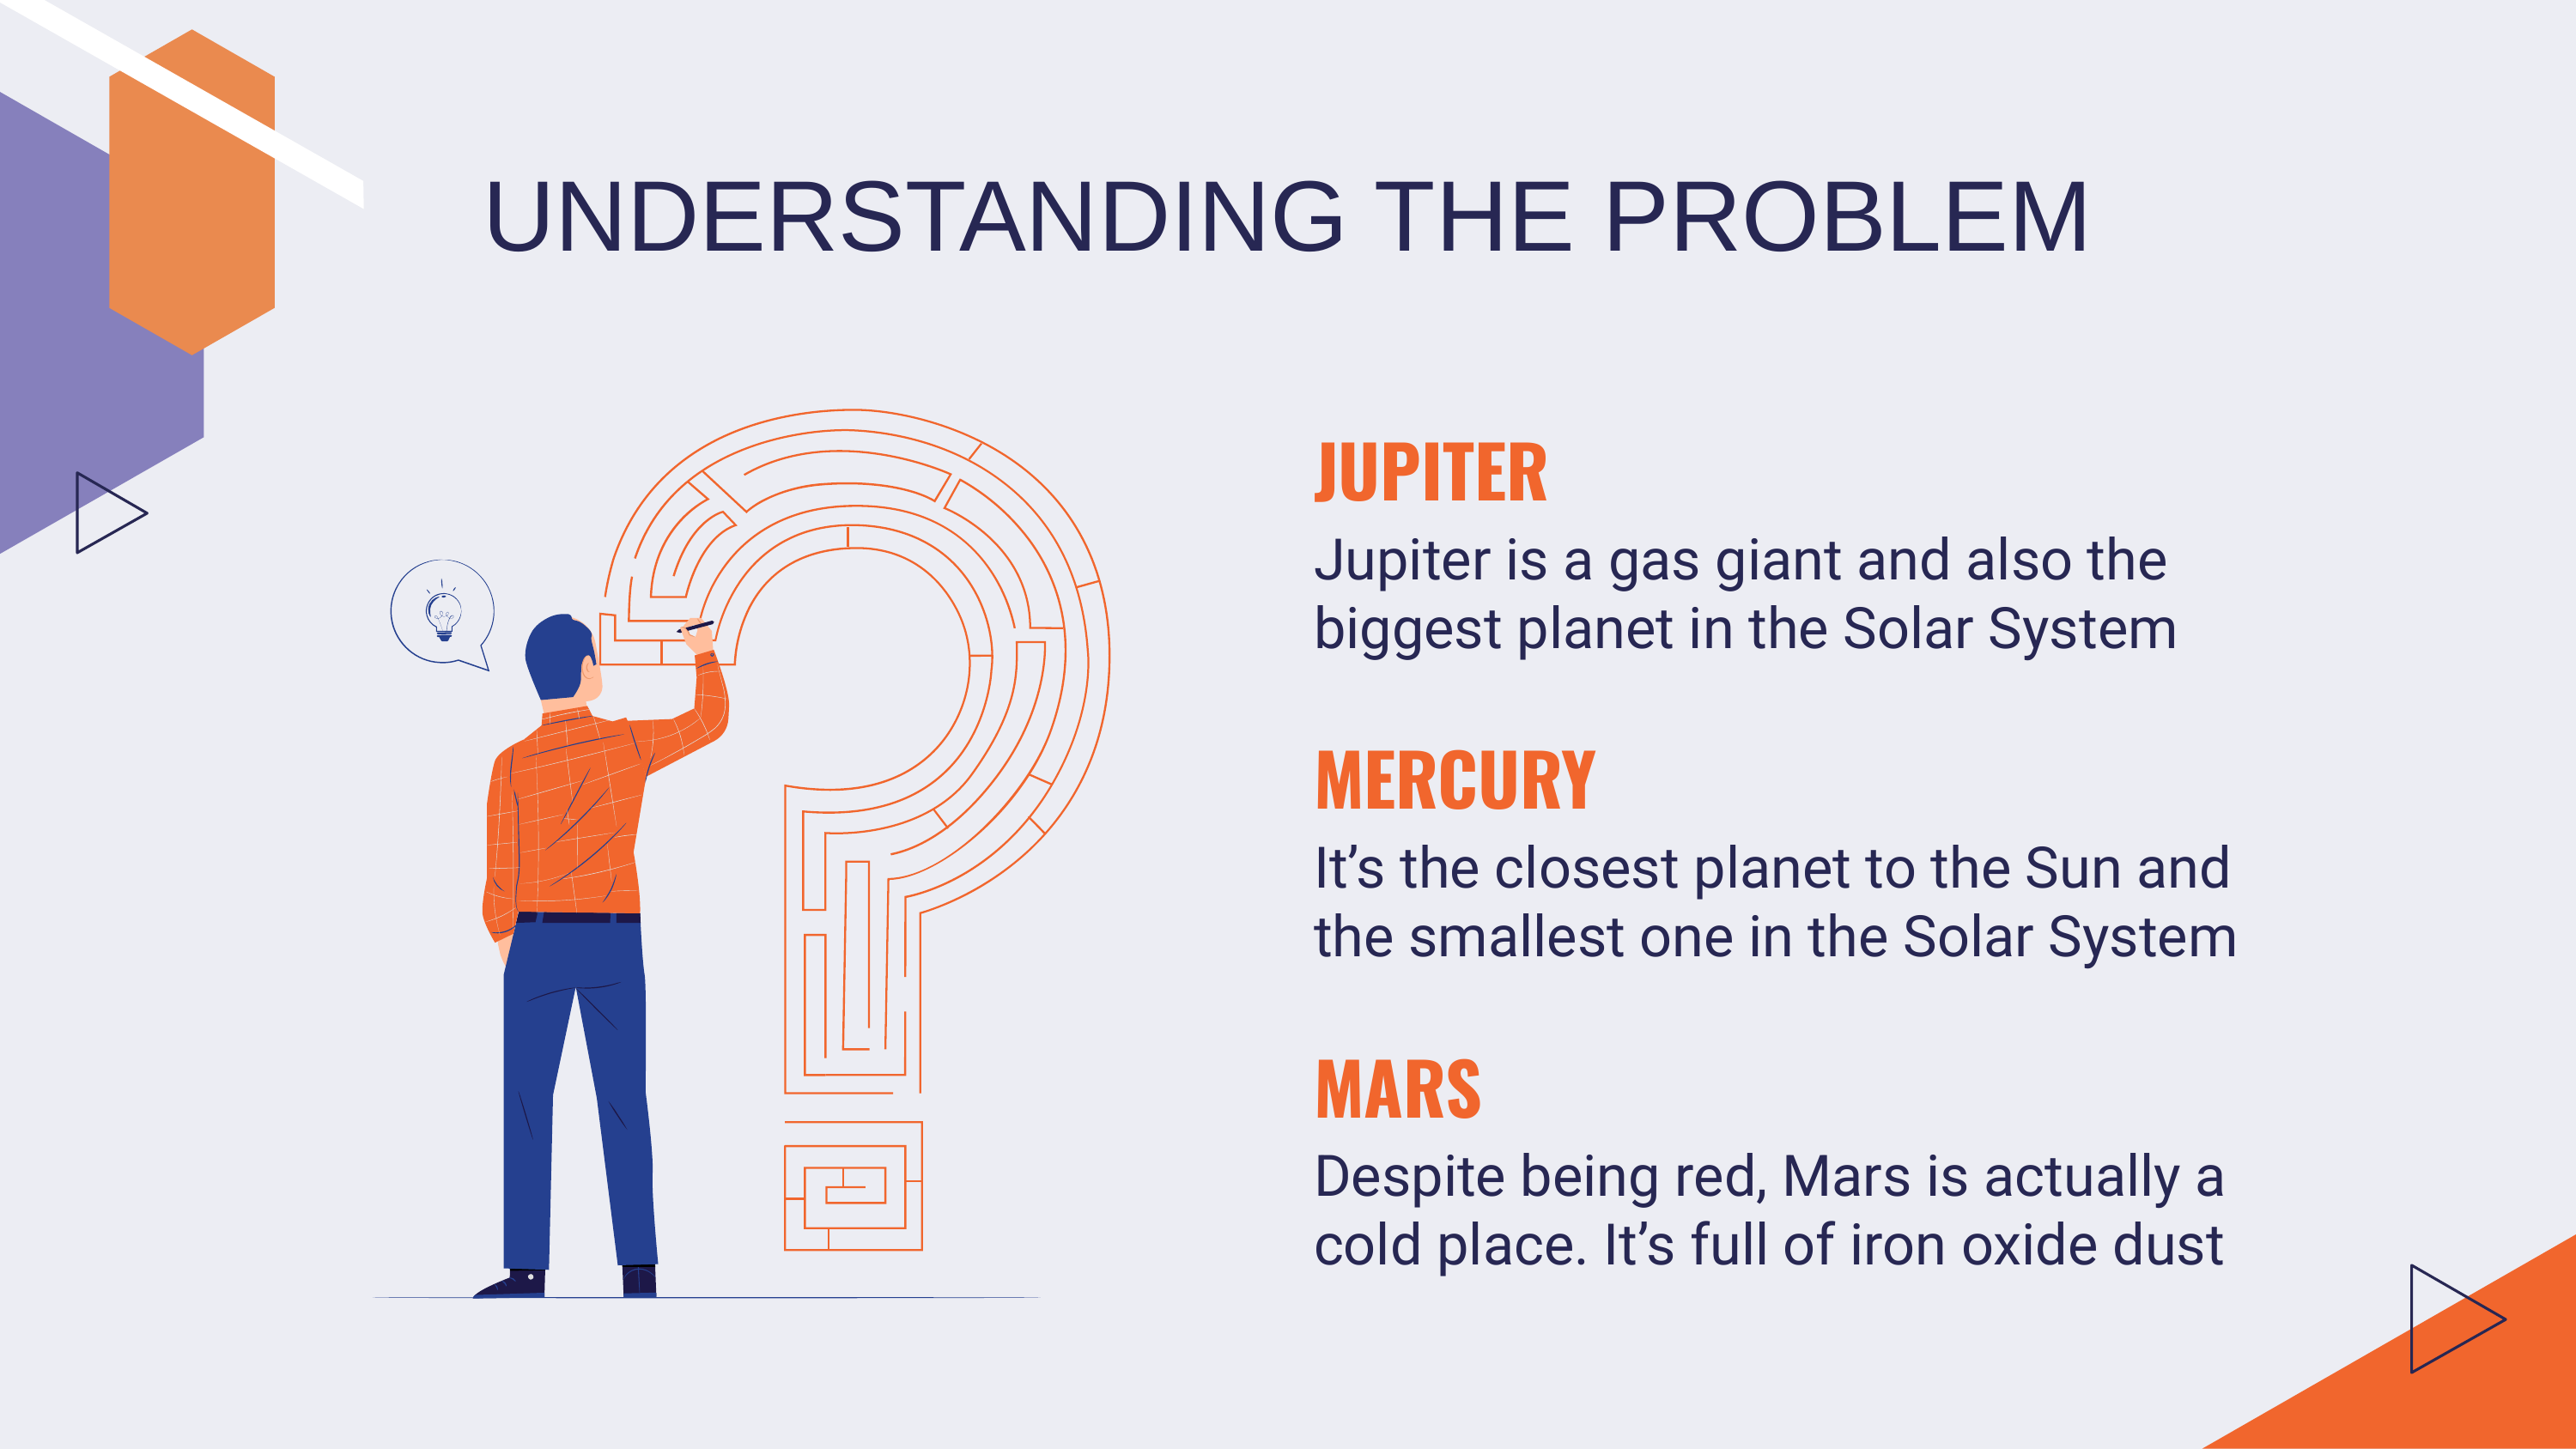

# UNDERSTANDING THE PROBLEM
JUPITER

Jupiter is a gas giant and also the biggest planet in the Solar System

MERCURY
It’s the closest planet to the Sun and
the smallest one in the Solar System

MARS
Despite being red, Mars is actually a cold place. It’s full of iron oxide dust